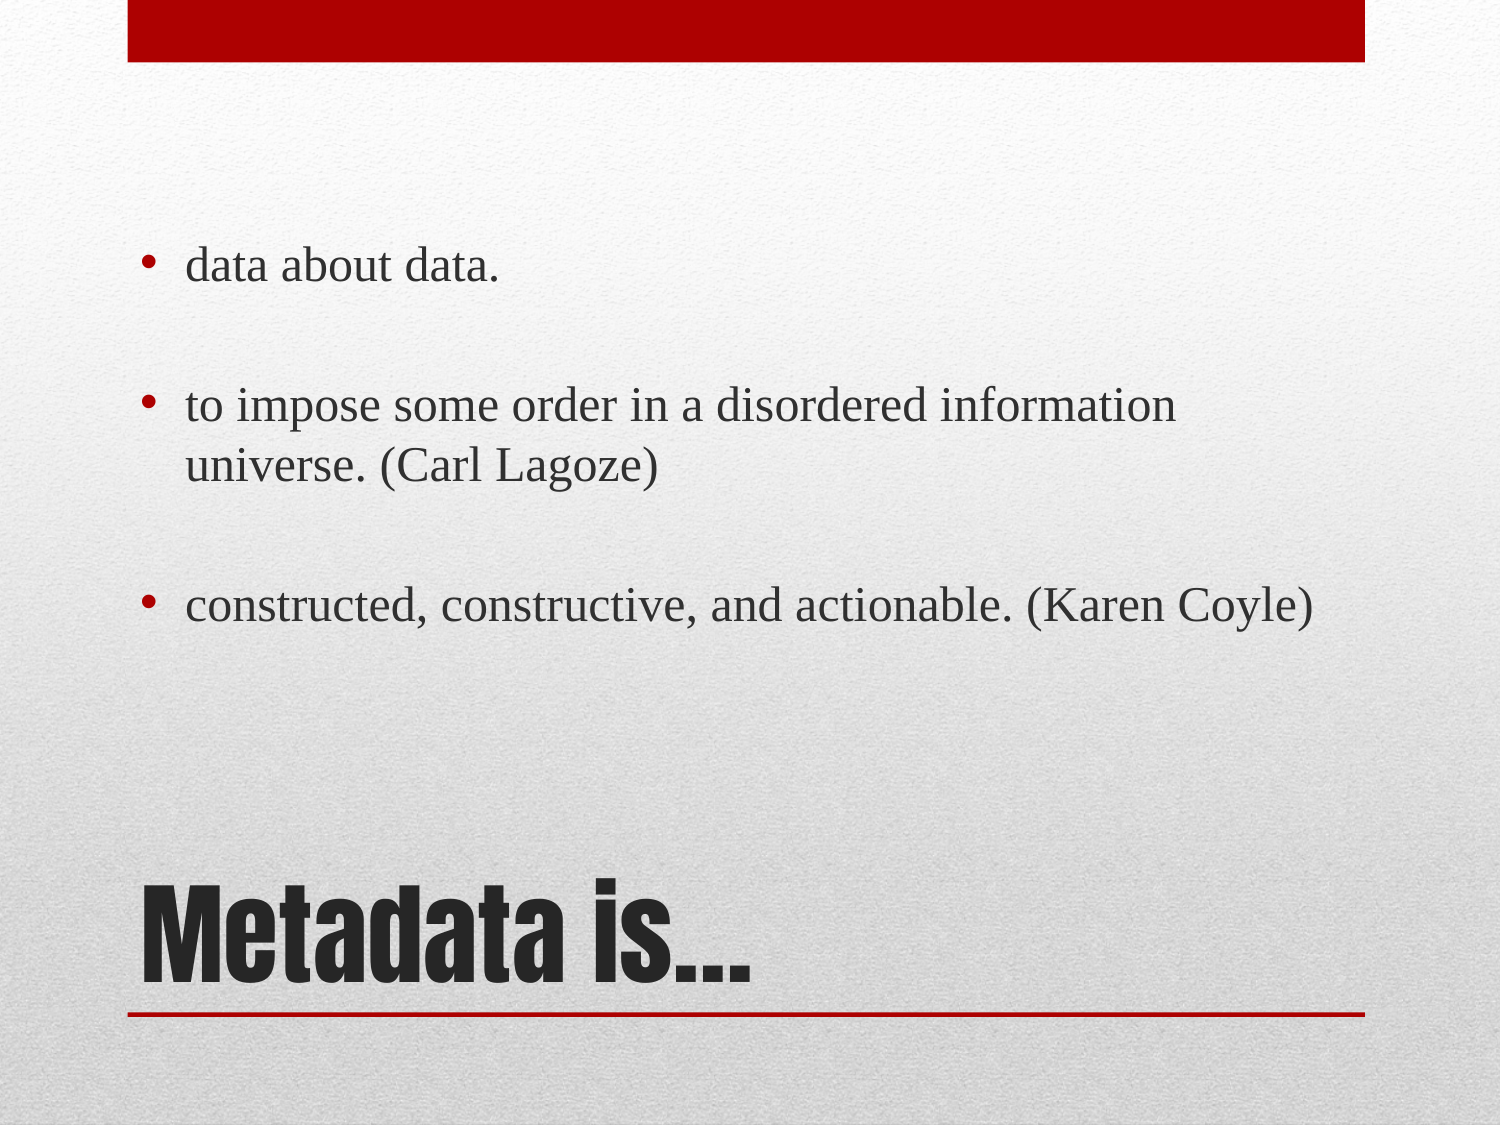

data about data.

to impose some order in a disordered information universe. (Carl Lagoze)

constructed, constructive, and actionable. (Karen Coyle)
# Metadata is…